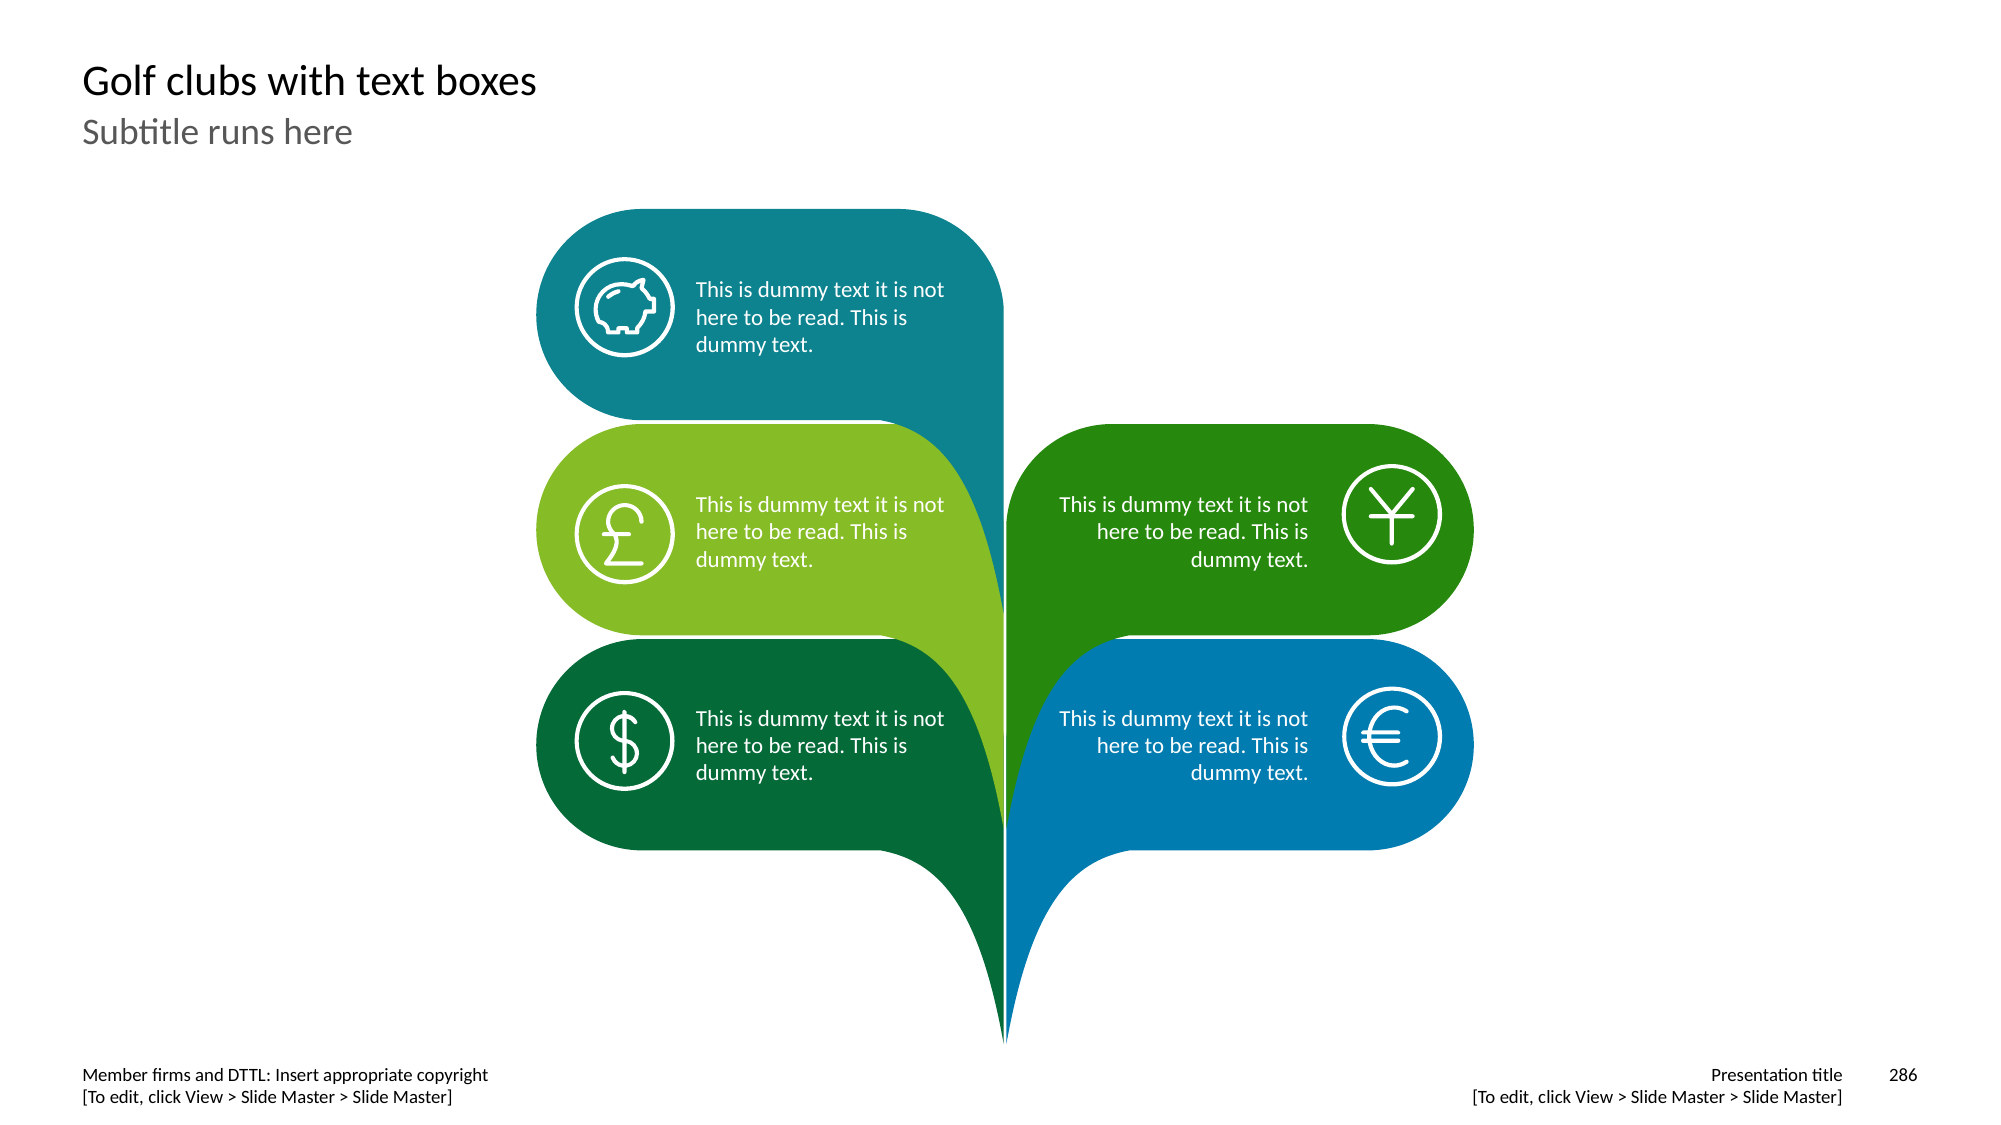

# Golf clubs with text boxes
Subtitle runs here

This is dummy text it is not here to be read. This is dummy text.

This is dummy text it is not here to be read. This is dummy text.
This is dummy text it is not here to be read. This is dummy text.

This is dummy text it is not here to be read. This is dummy text.
This is dummy text it is not here to be read. This is dummy text.